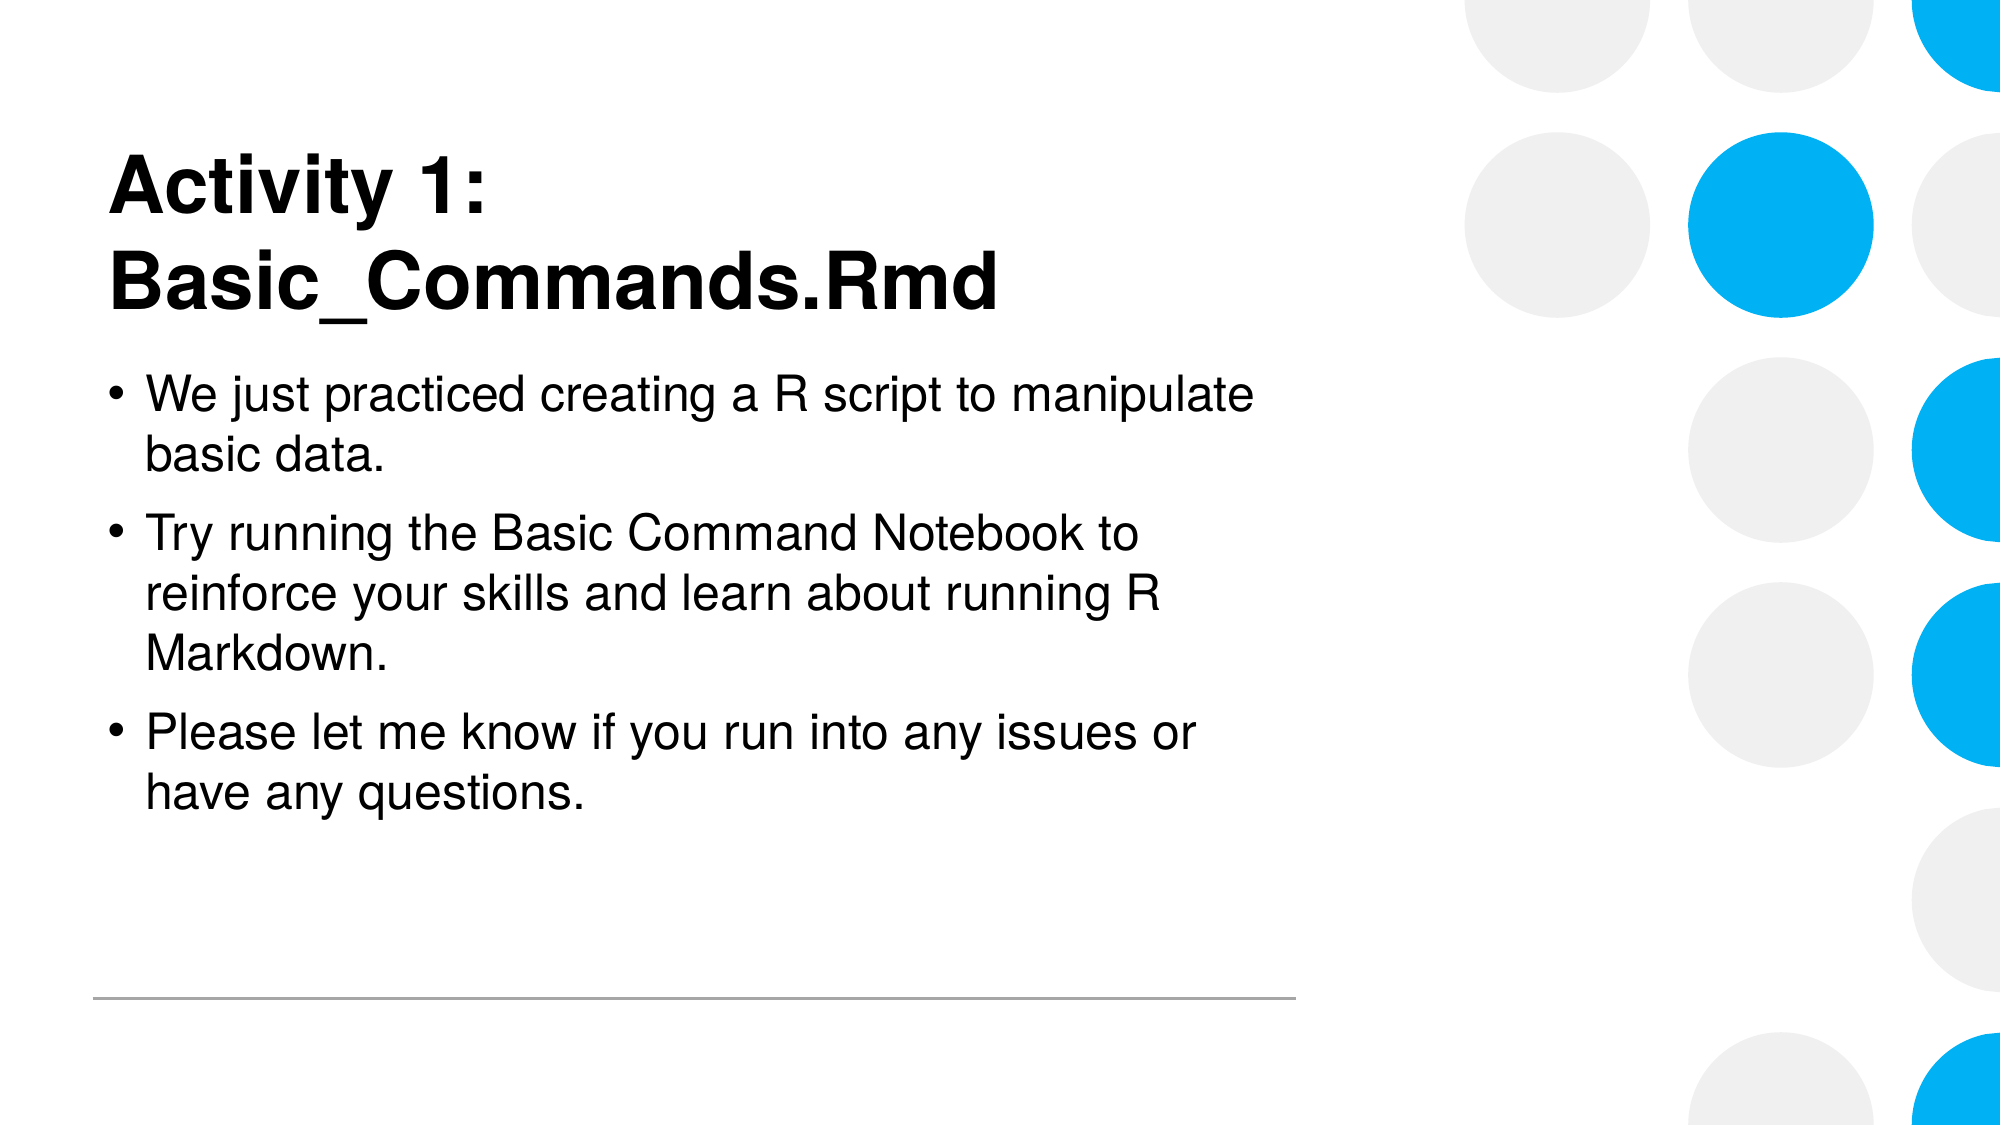

# Activity 1: Basic_Commands.Rmd
We just practiced creating a R script to manipulate basic data.
Try running the Basic Command Notebook to reinforce your skills and learn about running R Markdown.
Please let me know if you run into any issues or have any questions.